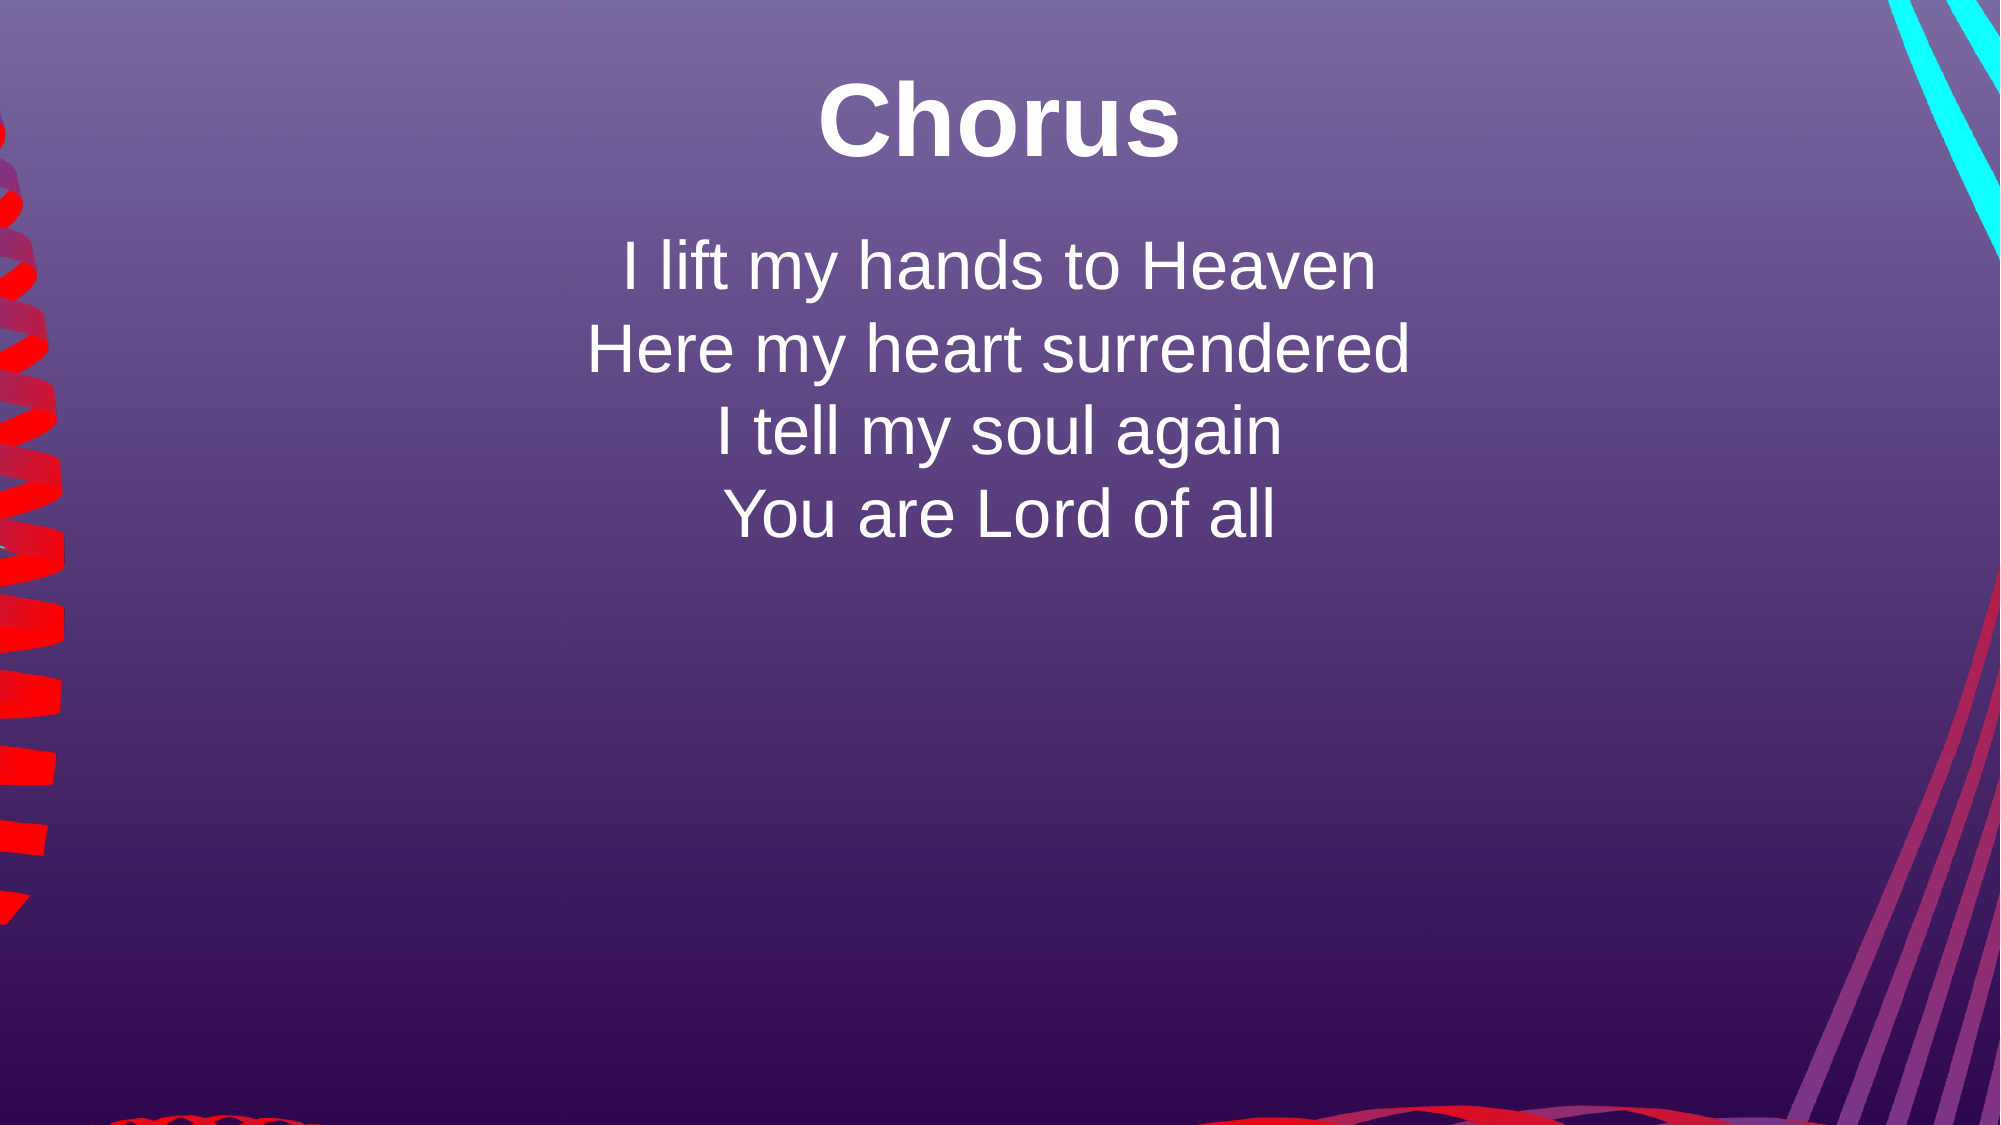

Chorus
I lift my hands to Heaven
Here my heart surrendered
I tell my soul again
You are Lord of all